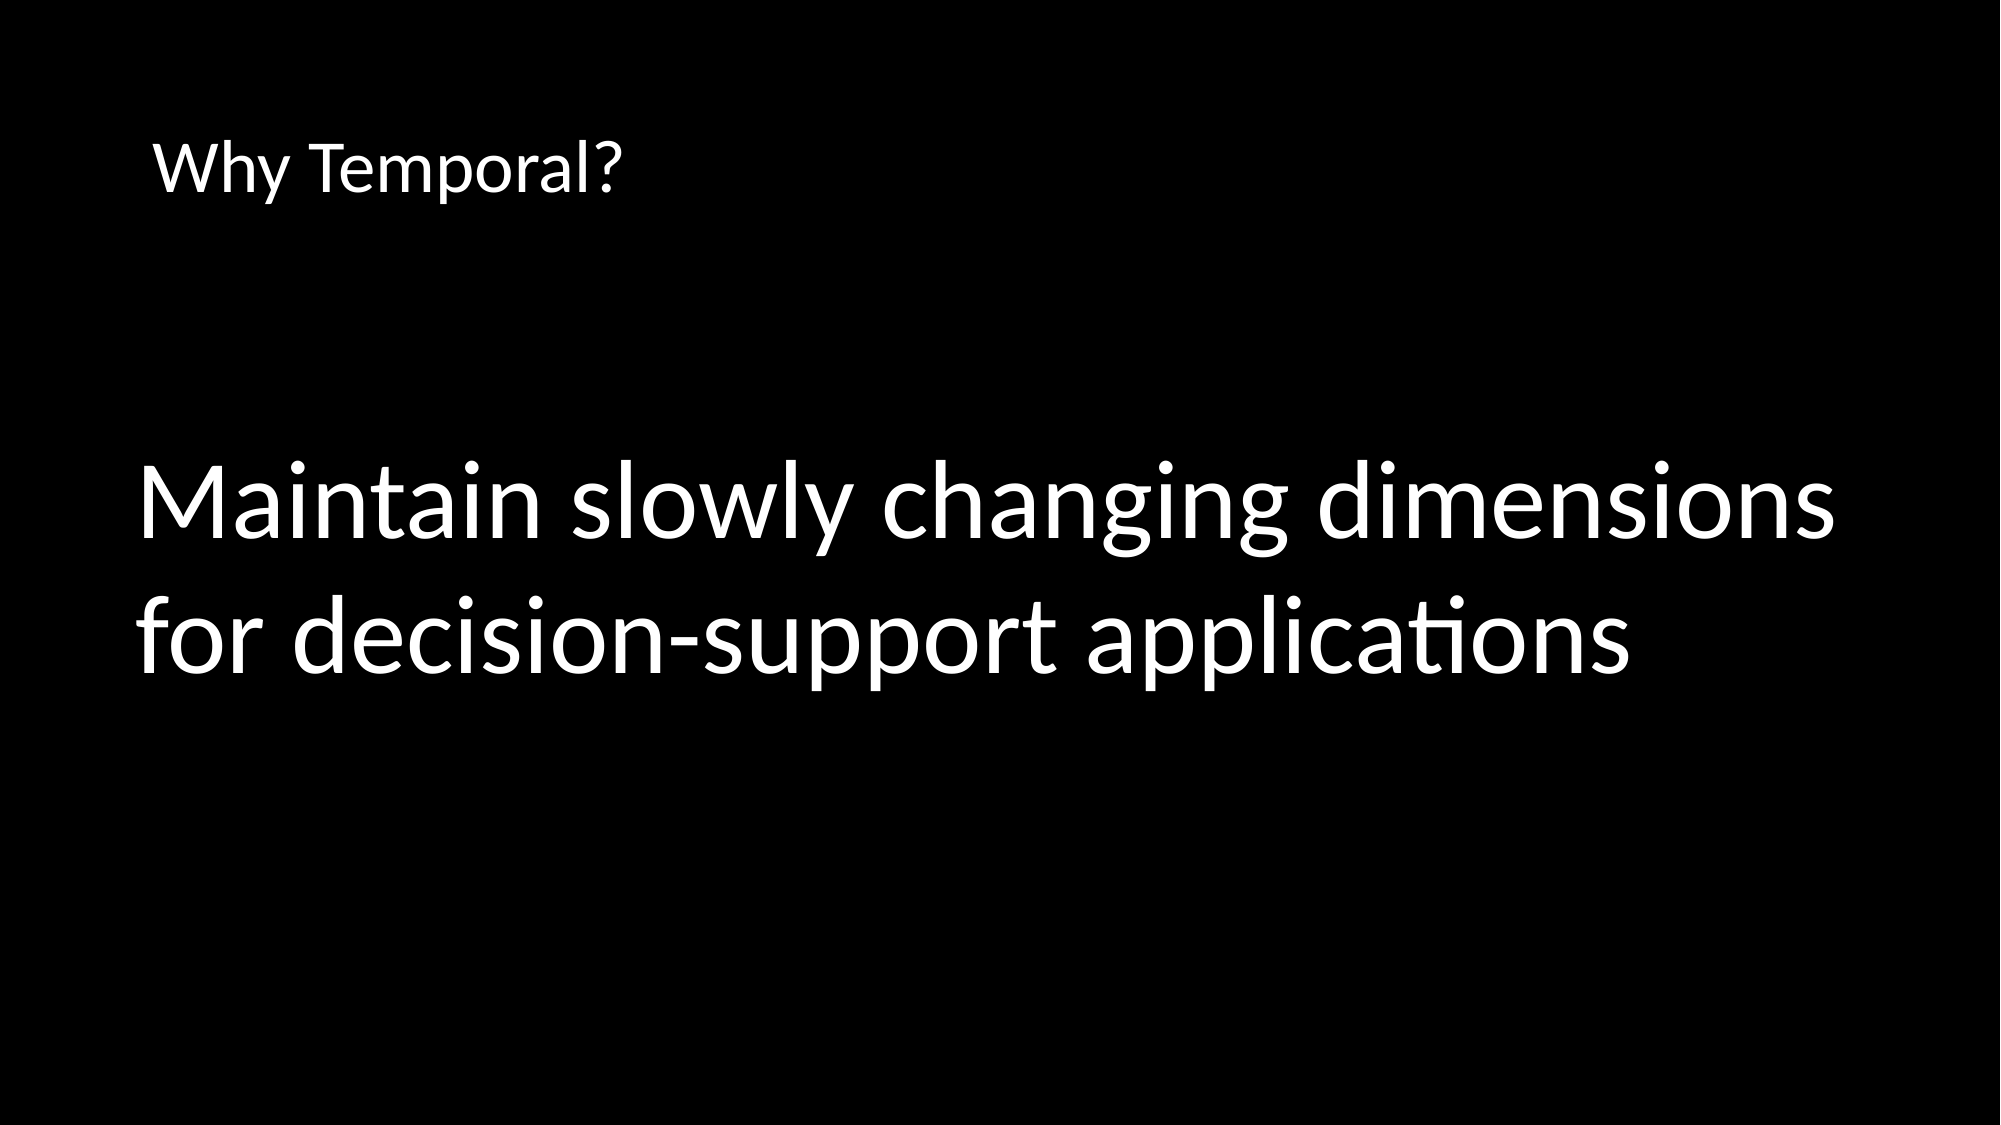

# Why Temporal?
Maintain slowly changing dimensions for decision-support applications